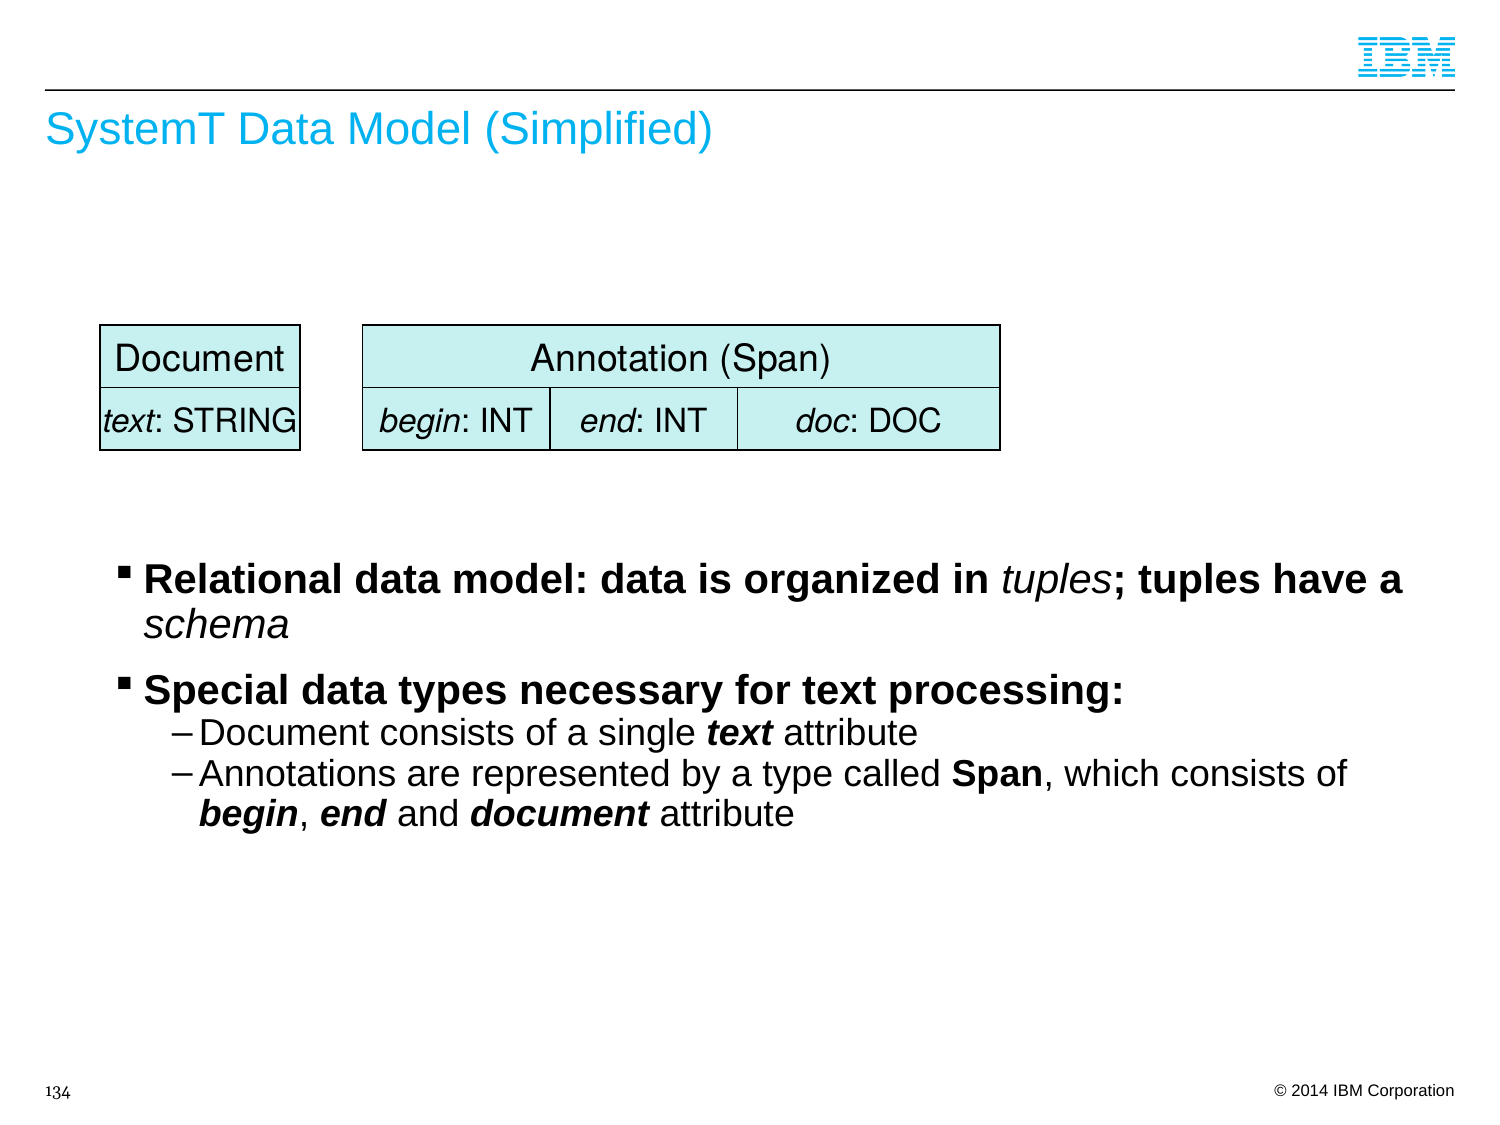

# SystemT Data Model (Simplified)
Document
Annotation (Span)
text: STRING
begin: INT
end: INT
doc: DOC
Relational data model: data is organized in tuples; tuples have a schema
Special data types necessary for text processing:
Document consists of a single text attribute
Annotations are represented by a type called Span, which consists of begin, end and document attribute
134